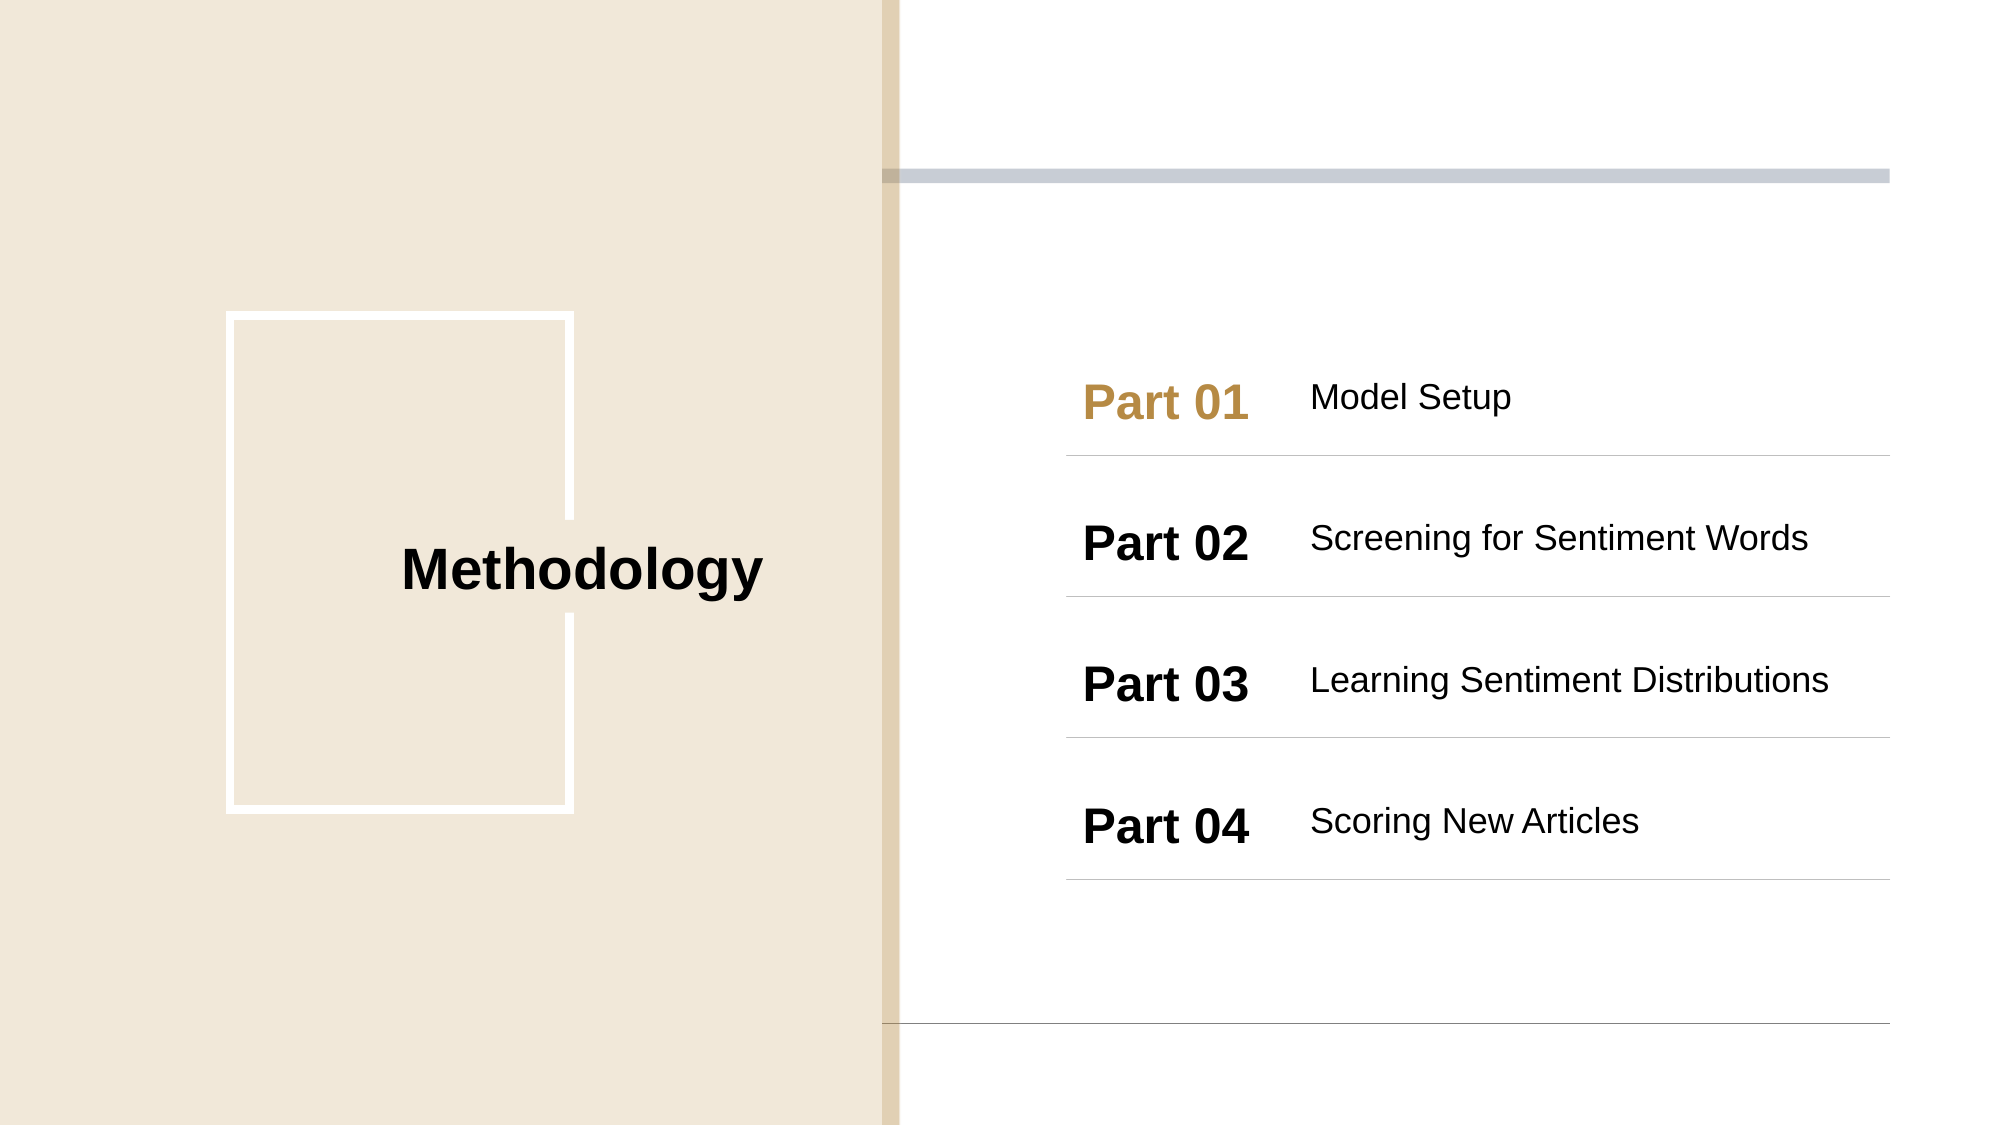

Methodology
Part 01
Model Setup
Part 02
Screening for Sentiment Words
Part 03
Learning Sentiment Distributions
Part 04
Scoring New Articles